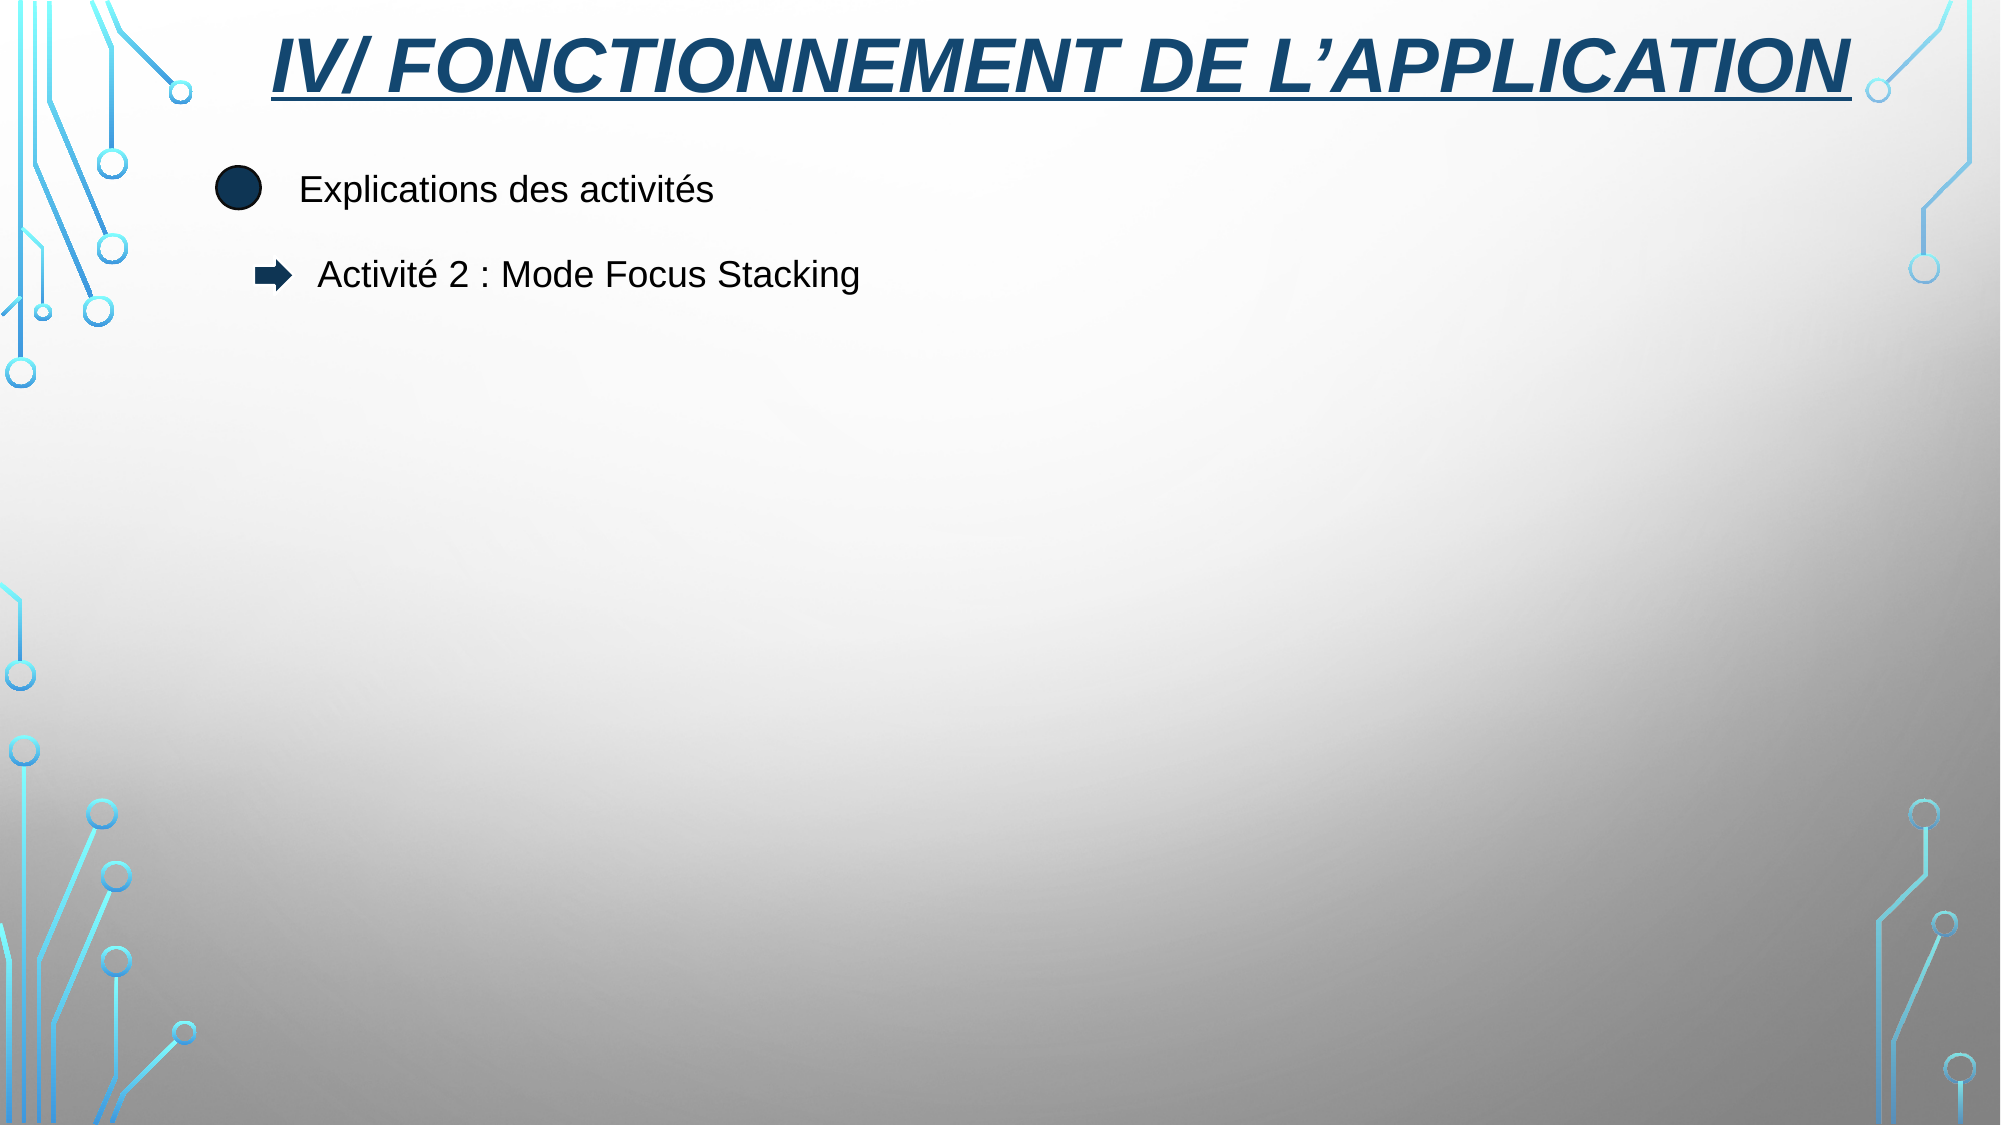

IV/ Fonctionnement de l’application
Explications des activités

Activité 2 : Mode Focus Stacking